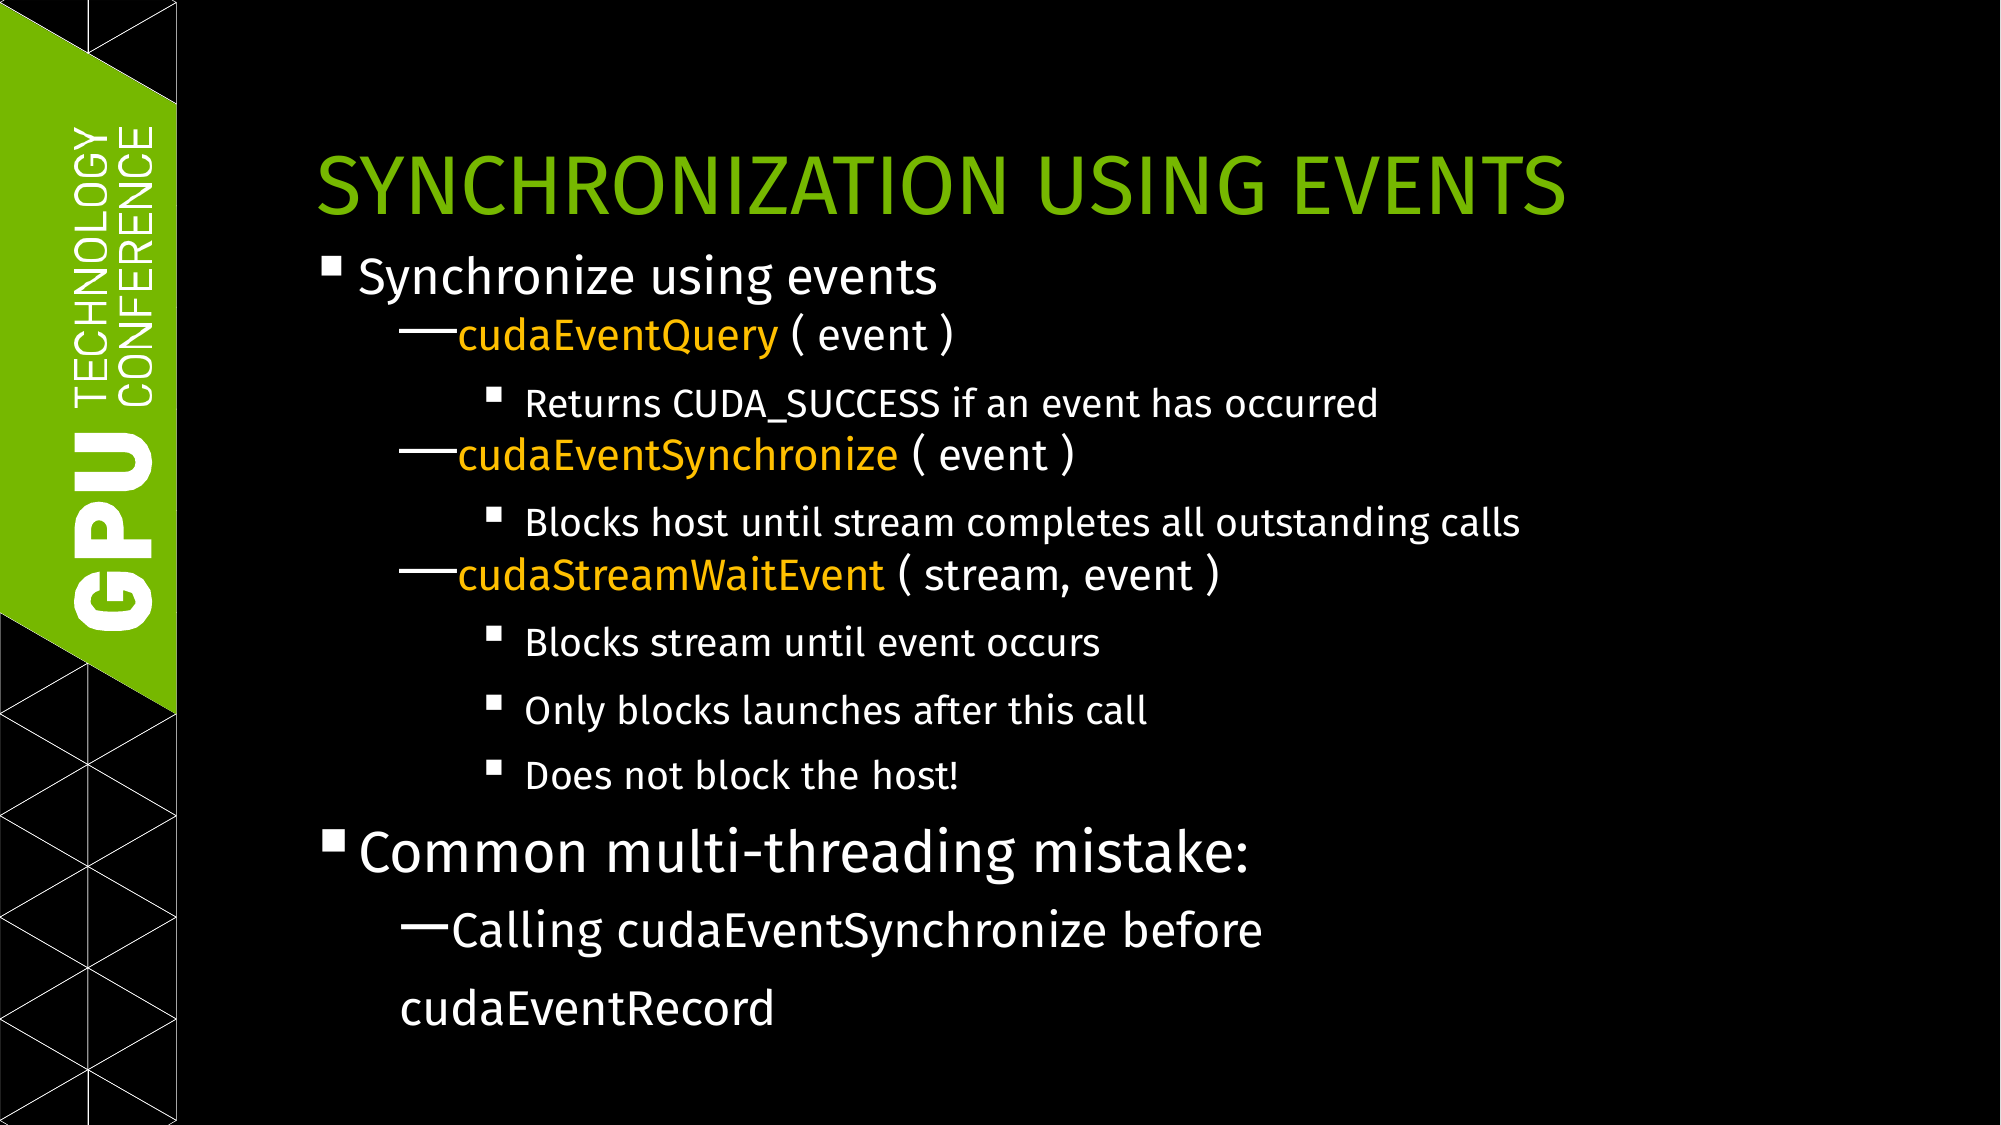

# SYNCHRONIZATION USING EVENTS
Synchronize using events
cudaEventQuery ( event )
Returns CUDA_SUCCESS if an event has occurred
cudaEventSynchronize ( event )
Blocks host until stream completes all outstanding calls
cudaStreamWaitEvent ( stream, event )
Blocks stream until event occurs
Only blocks launches after this call
Does not block the host!
Common multi-threading mistake:
—Calling cudaEventSynchronize before cudaEventRecord